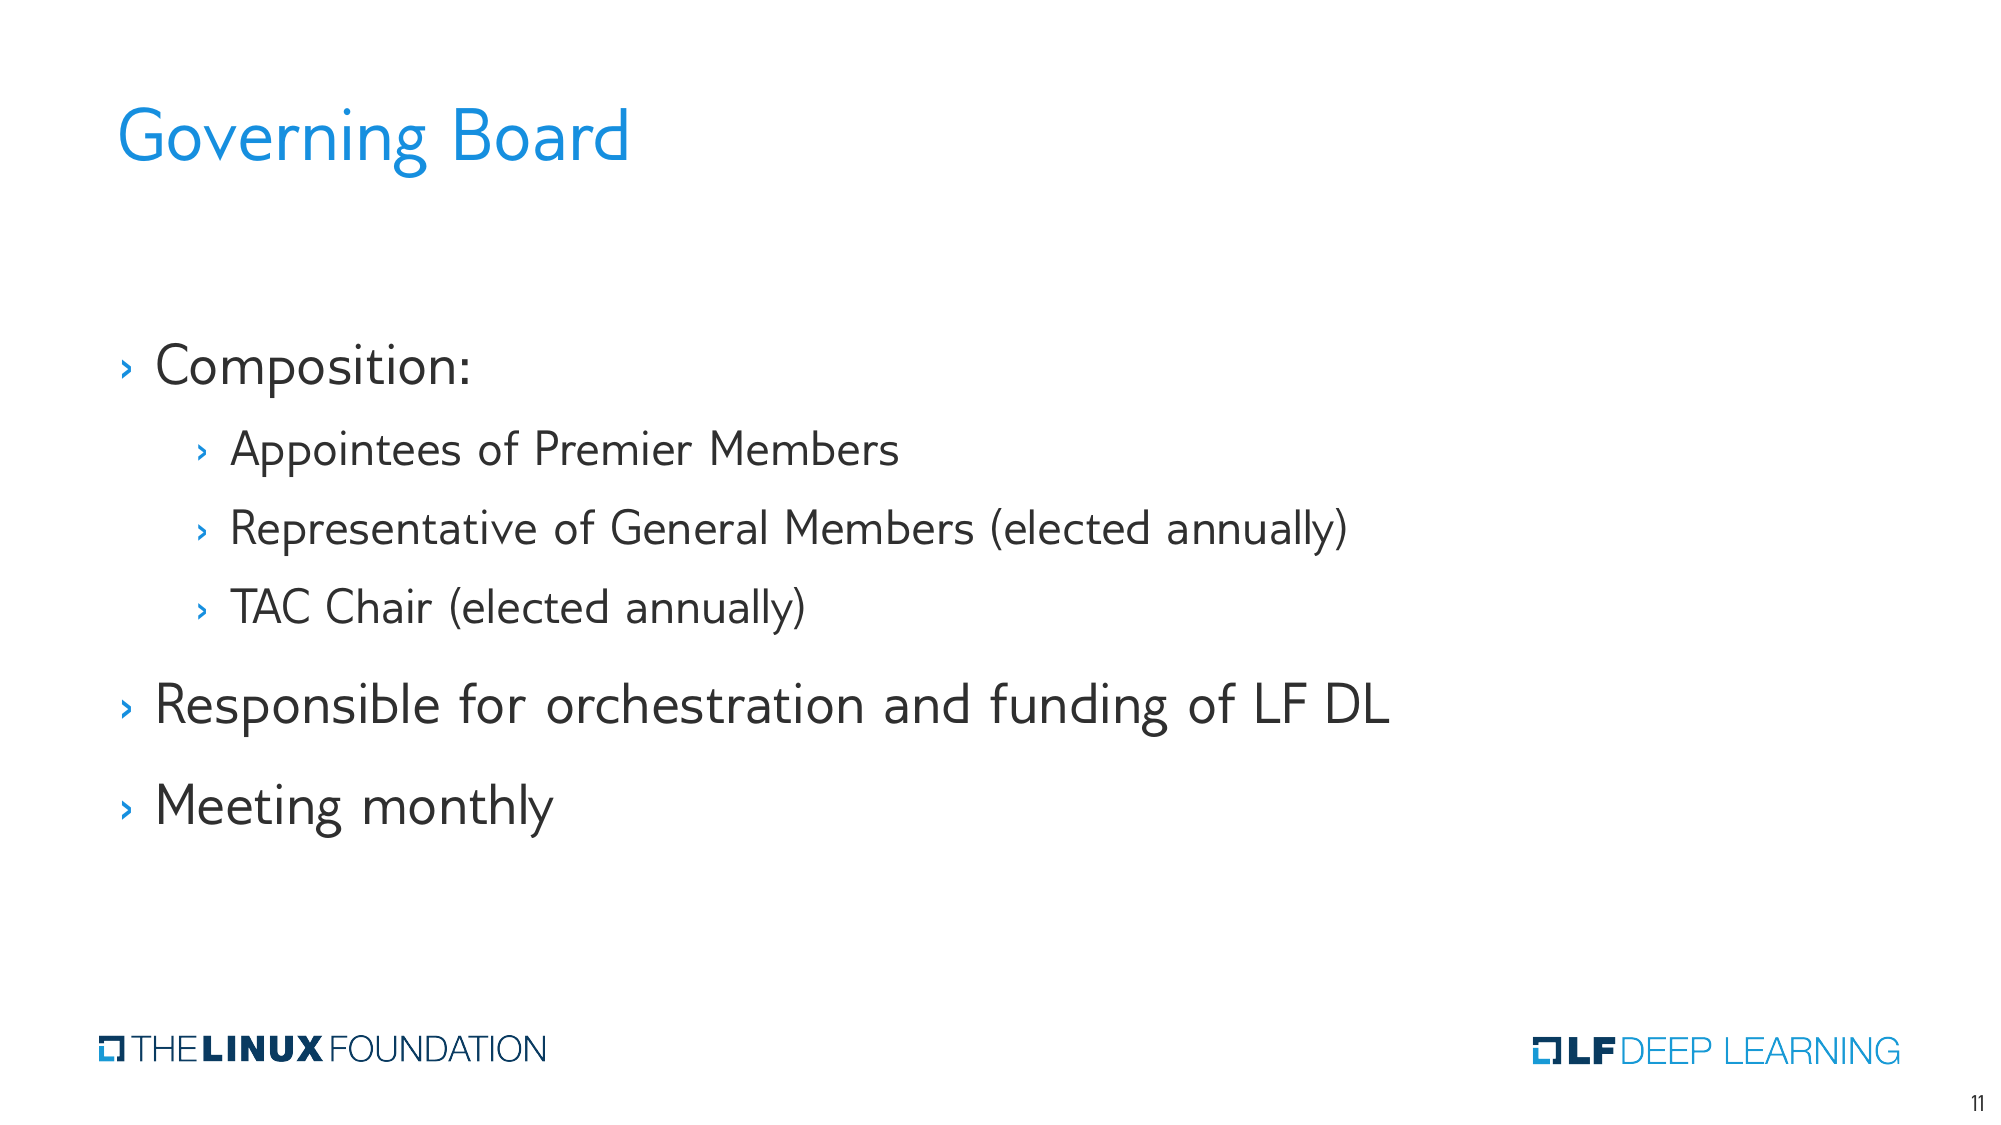

# Governing Board
Composition:
Appointees of Premier Members
Representative of General Members (elected annually)
TAC Chair (elected annually)
Responsible for orchestration and funding of LF DL
Meeting monthly
11